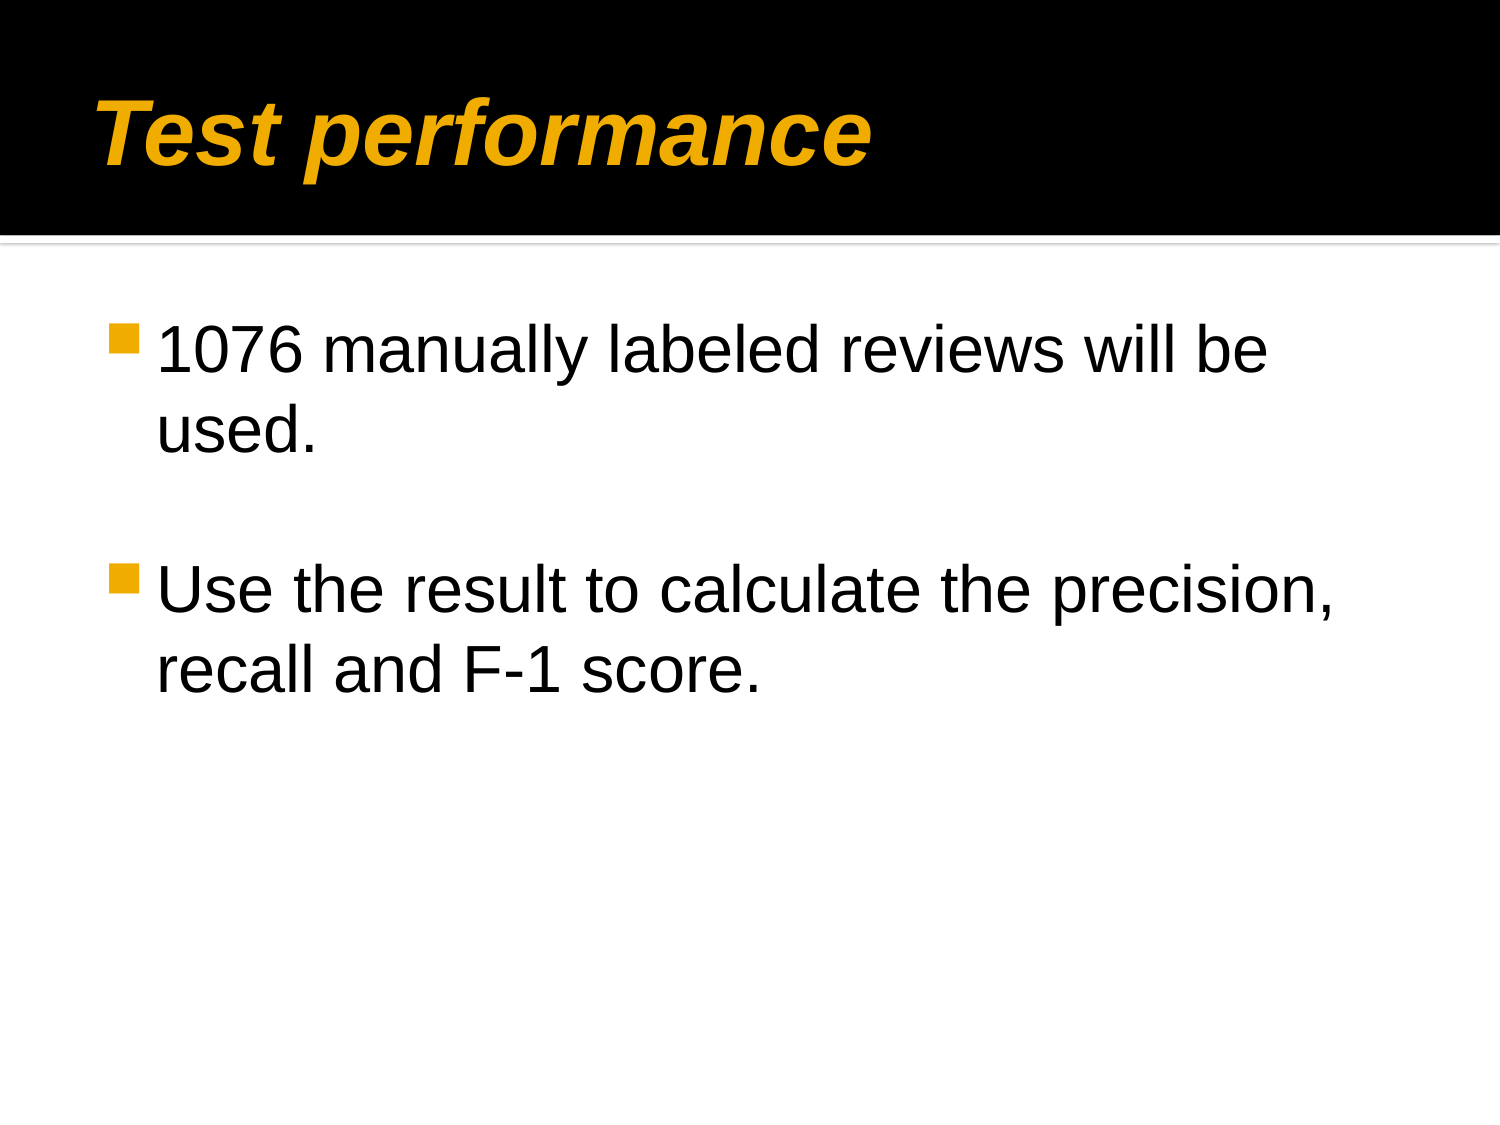

# Test performance
1076 manually labeled reviews will be used.

Use the result to calculate the precision, recall and F-1 score.